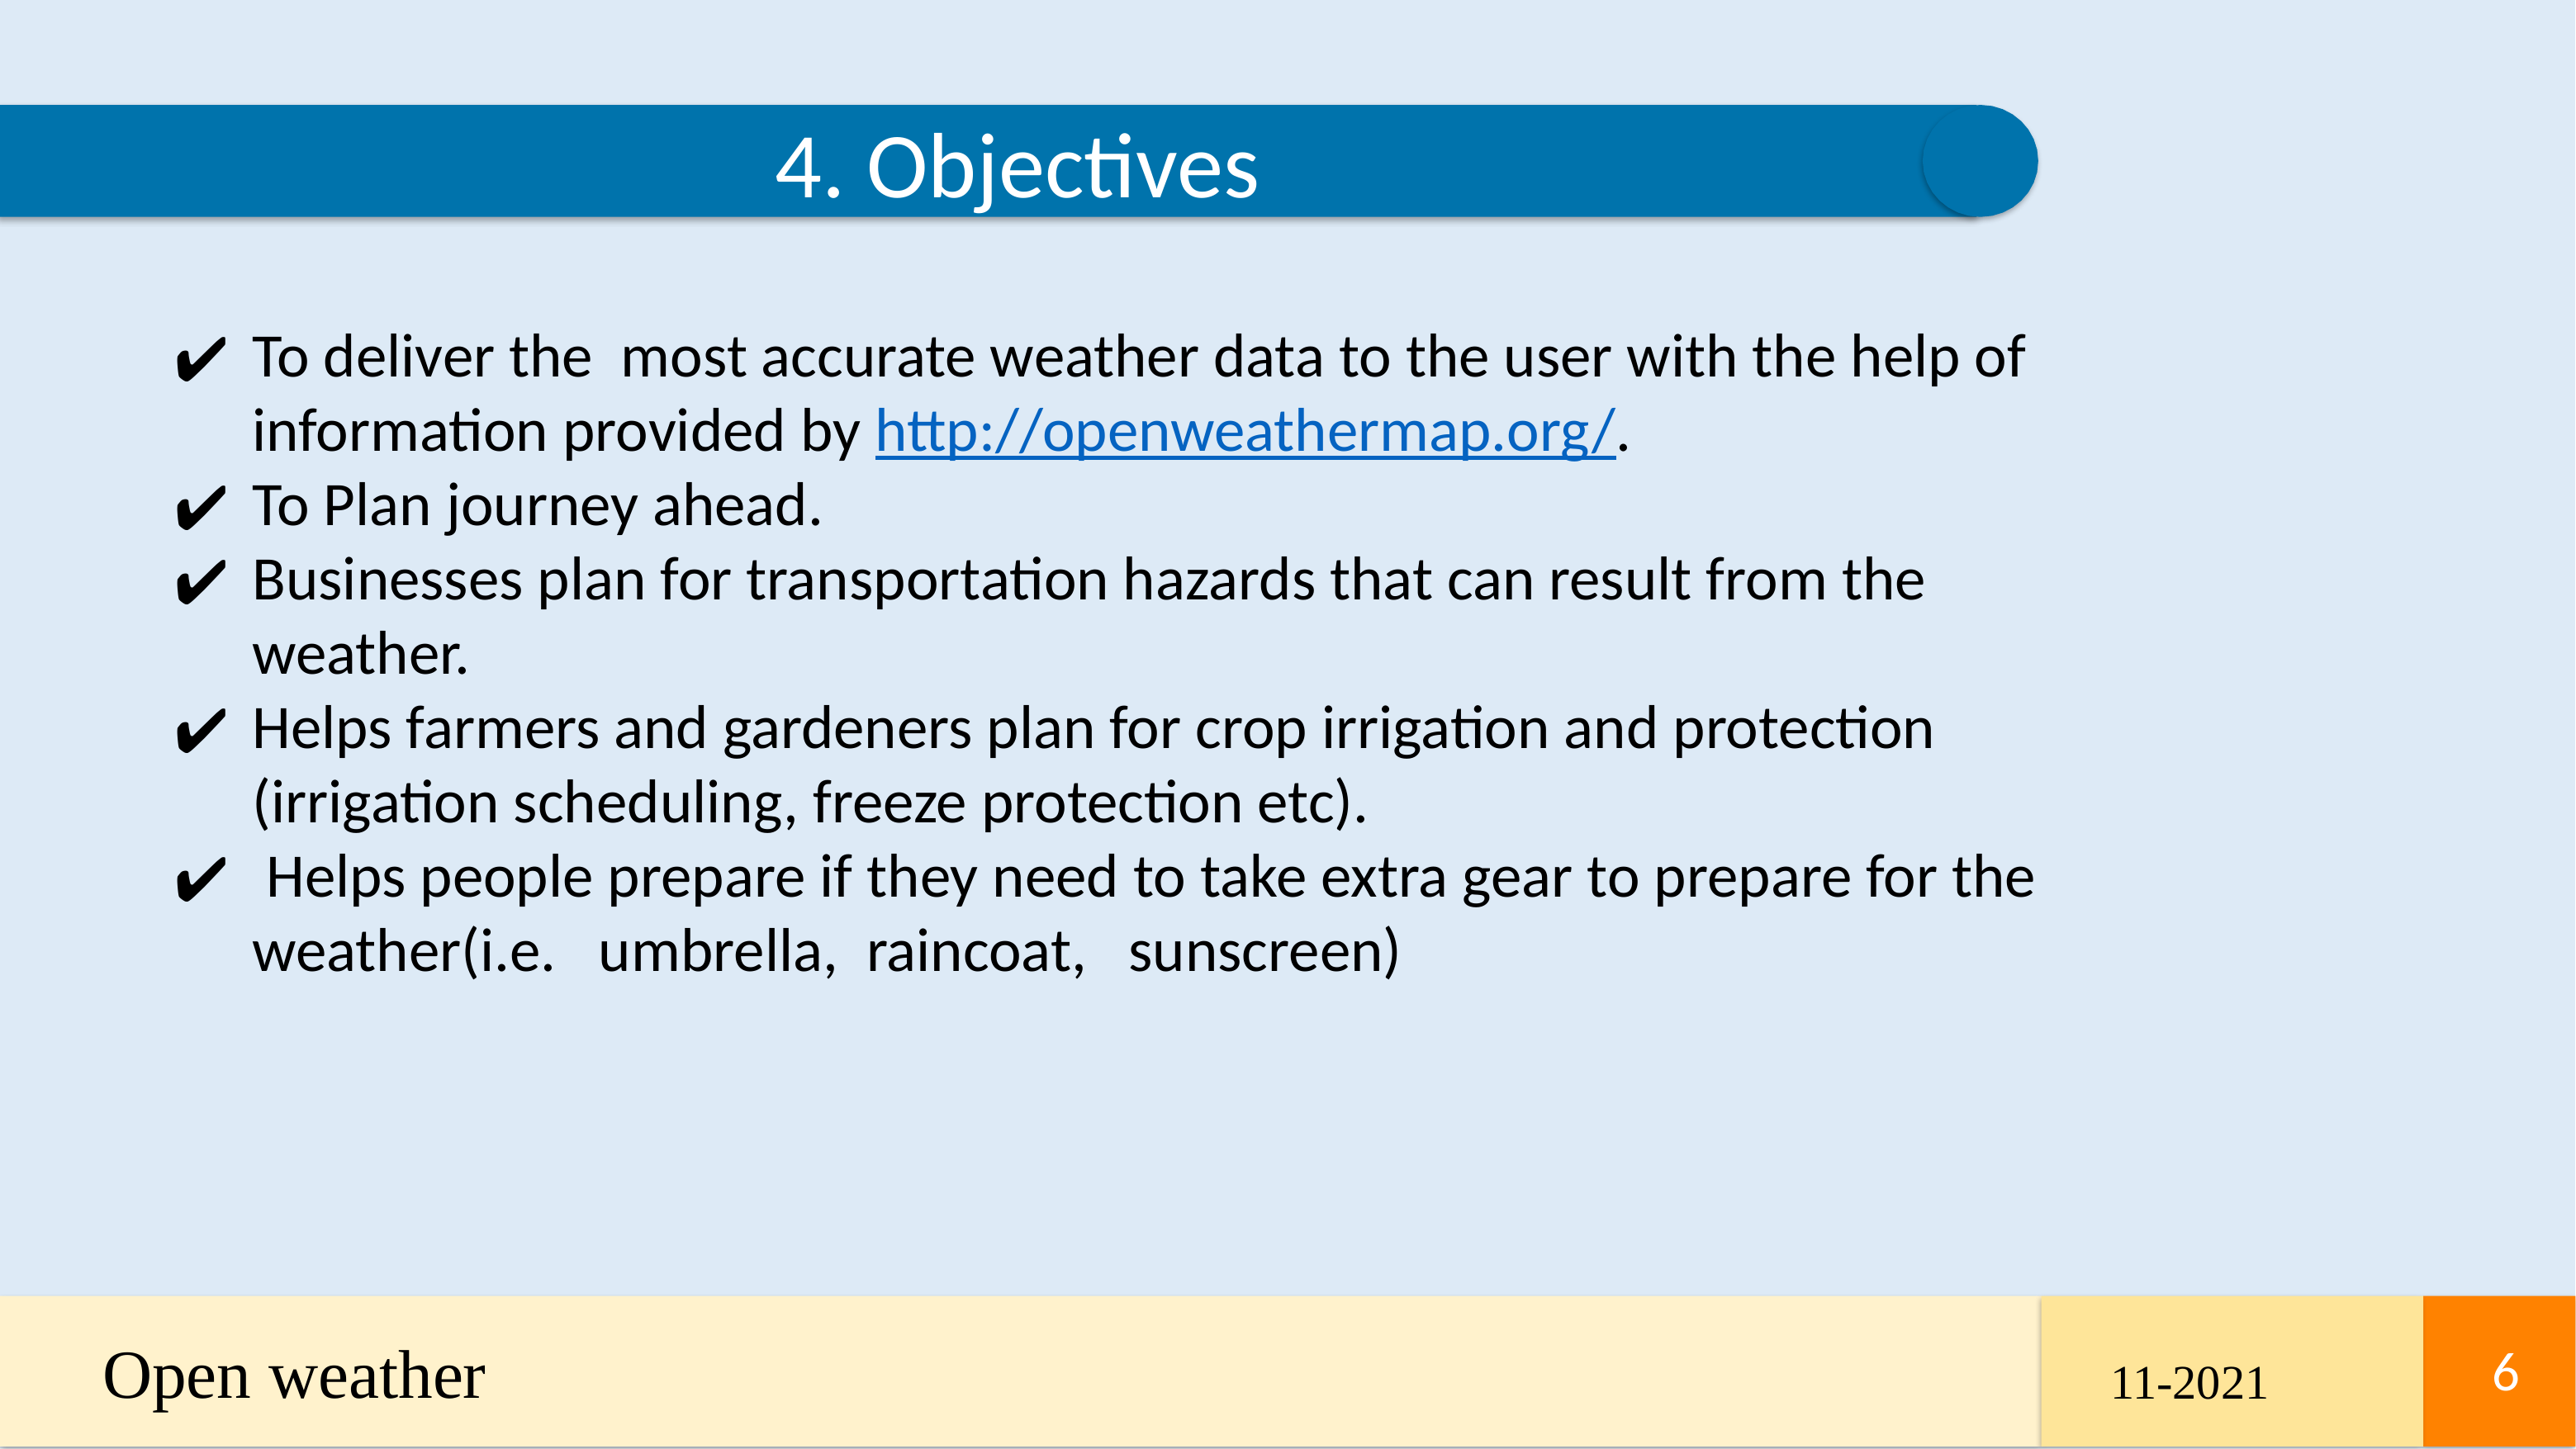

4. Objectives

To deliver the  most accurate weather data to the user with the help of information provided by http://openweathermap.org/.
To Plan journey ahead.
Businesses plan for transportation hazards that can result from the weather.
Helps farmers and gardeners plan for crop irrigation and protection (irrigation scheduling, freeze protection etc).
 Helps people prepare if they need to take extra gear to prepare for the weather(i.e.   umbrella,  raincoat,   sunscreen)

Open weather
6
6
11-2021